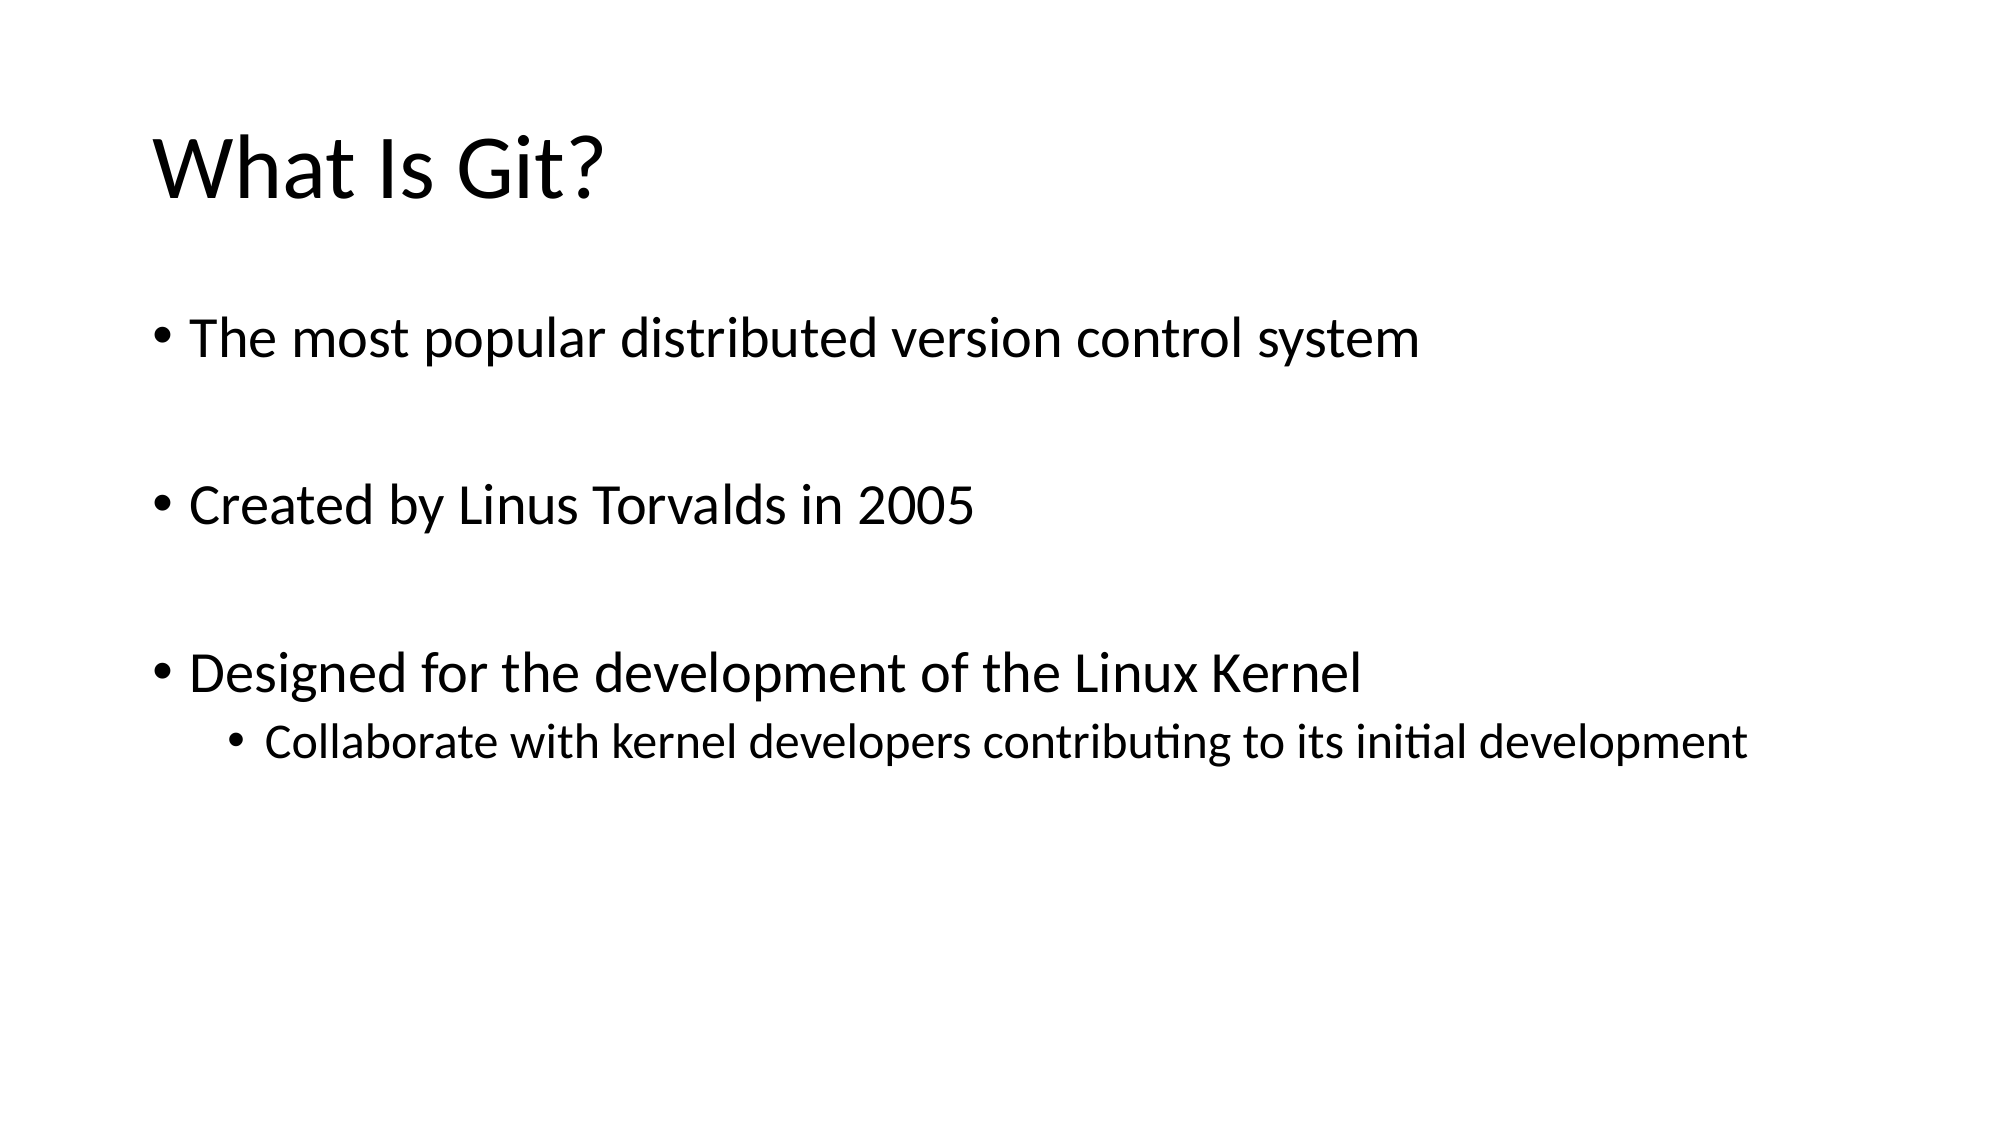

# What Is Git?
The most popular distributed version control system

Created by Linus Torvalds in 2005

Designed for the development of the Linux Kernel
Collaborate with kernel developers contributing to its initial development